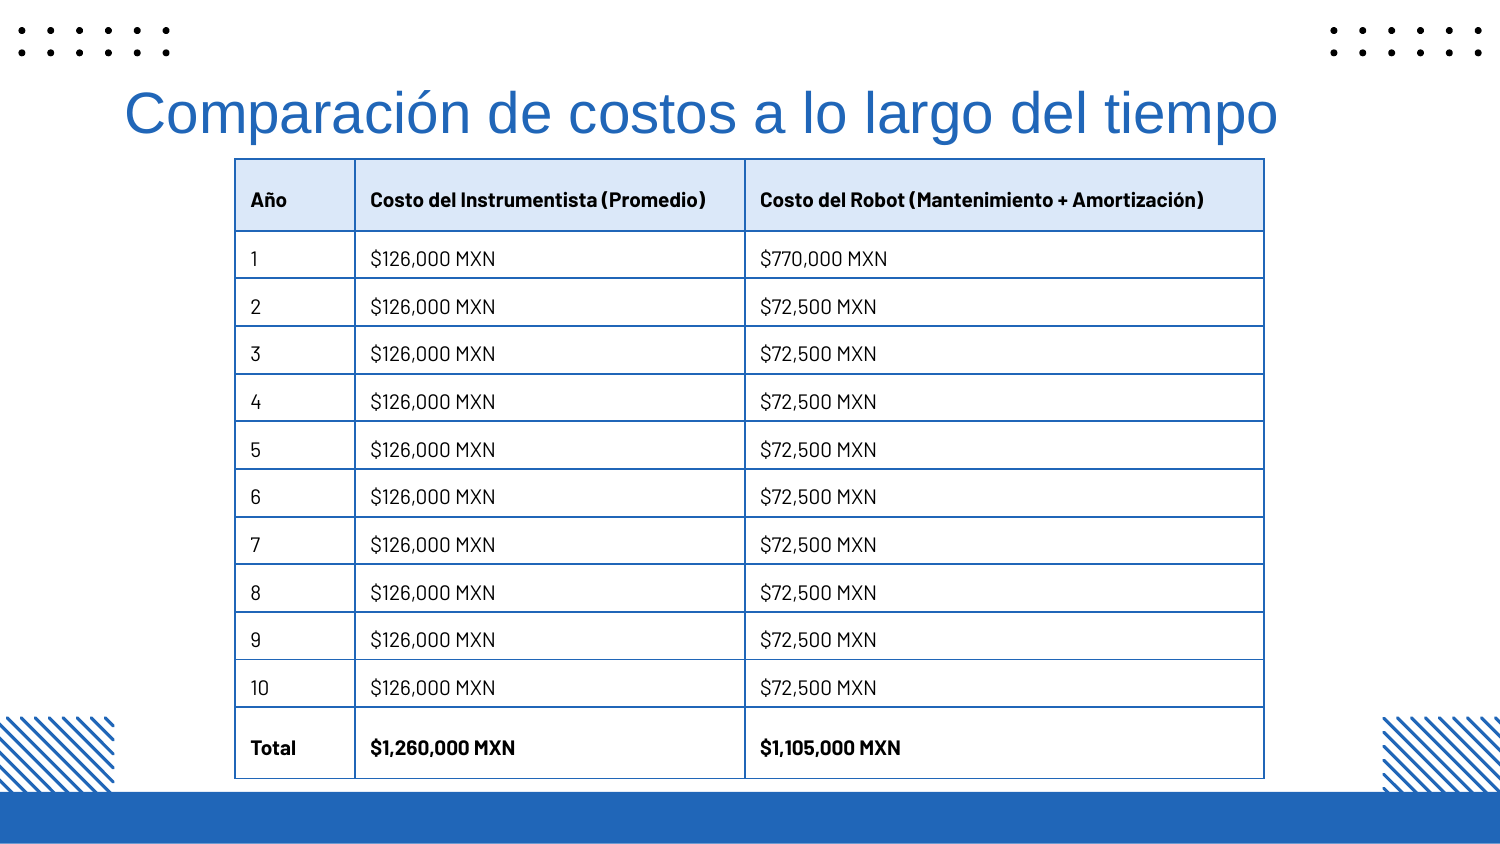

# Comparación de costos a lo largo del tiempo
| Año | Costo del Instrumentista (Promedio) | Costo del Robot (Mantenimiento + Amortización) |
| --- | --- | --- |
| 1 | $126,000 MXN | $770,000 MXN |
| 2 | $126,000 MXN | $72,500 MXN |
| 3 | $126,000 MXN | $72,500 MXN |
| 4 | $126,000 MXN | $72,500 MXN |
| 5 | $126,000 MXN | $72,500 MXN |
| 6 | $126,000 MXN | $72,500 MXN |
| 7 | $126,000 MXN | $72,500 MXN |
| 8 | $126,000 MXN | $72,500 MXN |
| 9 | $126,000 MXN | $72,500 MXN |
| 10 | $126,000 MXN | $72,500 MXN |
| Total | $1,260,000 MXN | $1,105,000 MXN |